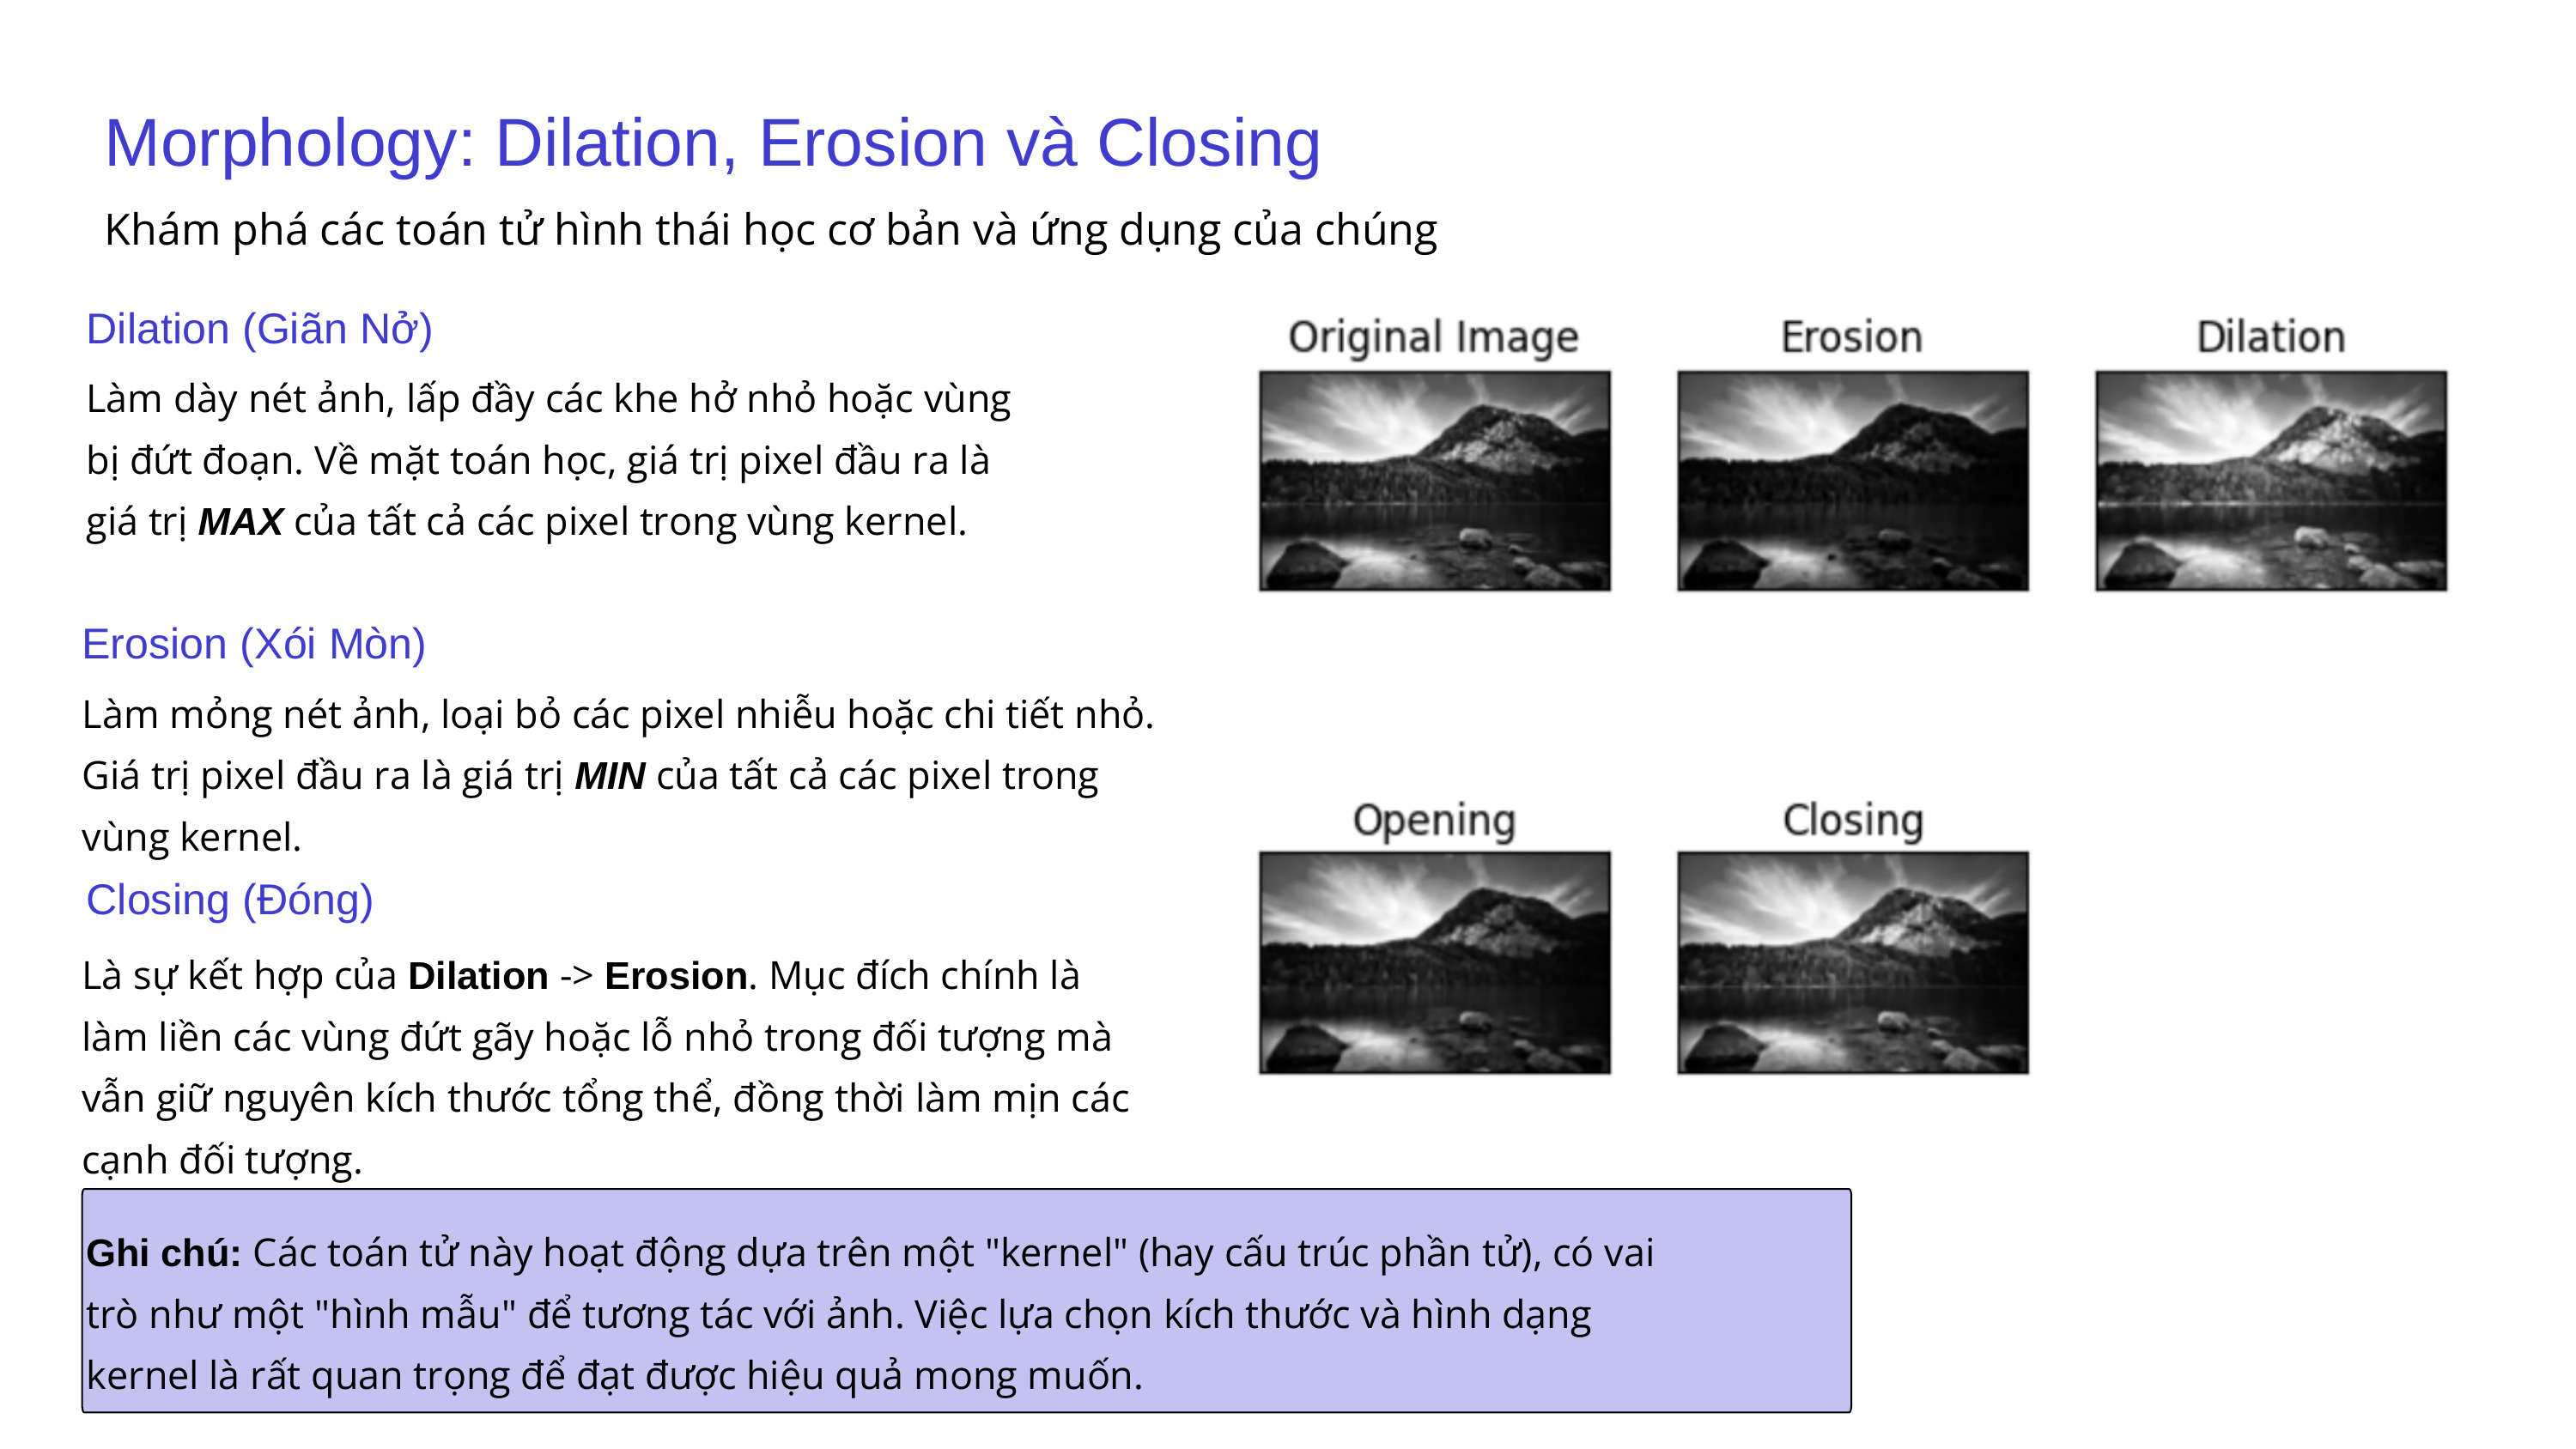

Morphology: Dilation, Erosion và Closing
Khám phá các toán tử hình thái học cơ bản và ứng dụng của chúng
Dilation (Giãn Nở)

Làm dày nét ảnh, lấp đầy các khe hở nhỏ hoặc vùng bị đứt đoạn. Về mặt toán học, giá trị pixel đầu ra là giá trị MAX của tất cả các pixel trong vùng kernel.
Erosion (Xói Mòn)
Làm mỏng nét ảnh, loại bỏ các pixel nhiễu hoặc chi tiết nhỏ. Giá trị pixel đầu ra là giá trị MIN của tất cả các pixel trong vùng kernel.
Closing (Đóng)
Là sự kết hợp của Dilation -> Erosion. Mục đích chính là làm liền các vùng đứt gãy hoặc lỗ nhỏ trong đối tượng mà vẫn giữ nguyên kích thước tổng thể, đồng thời làm mịn các cạnh đối tượng.

Ghi chú: Các toán tử này hoạt động dựa trên một "kernel" (hay cấu trúc phần tử), có vai trò như một "hình mẫu" để tương tác với ảnh. Việc lựa chọn kích thước và hình dạng kernel là rất quan trọng để đạt được hiệu quả mong muốn.